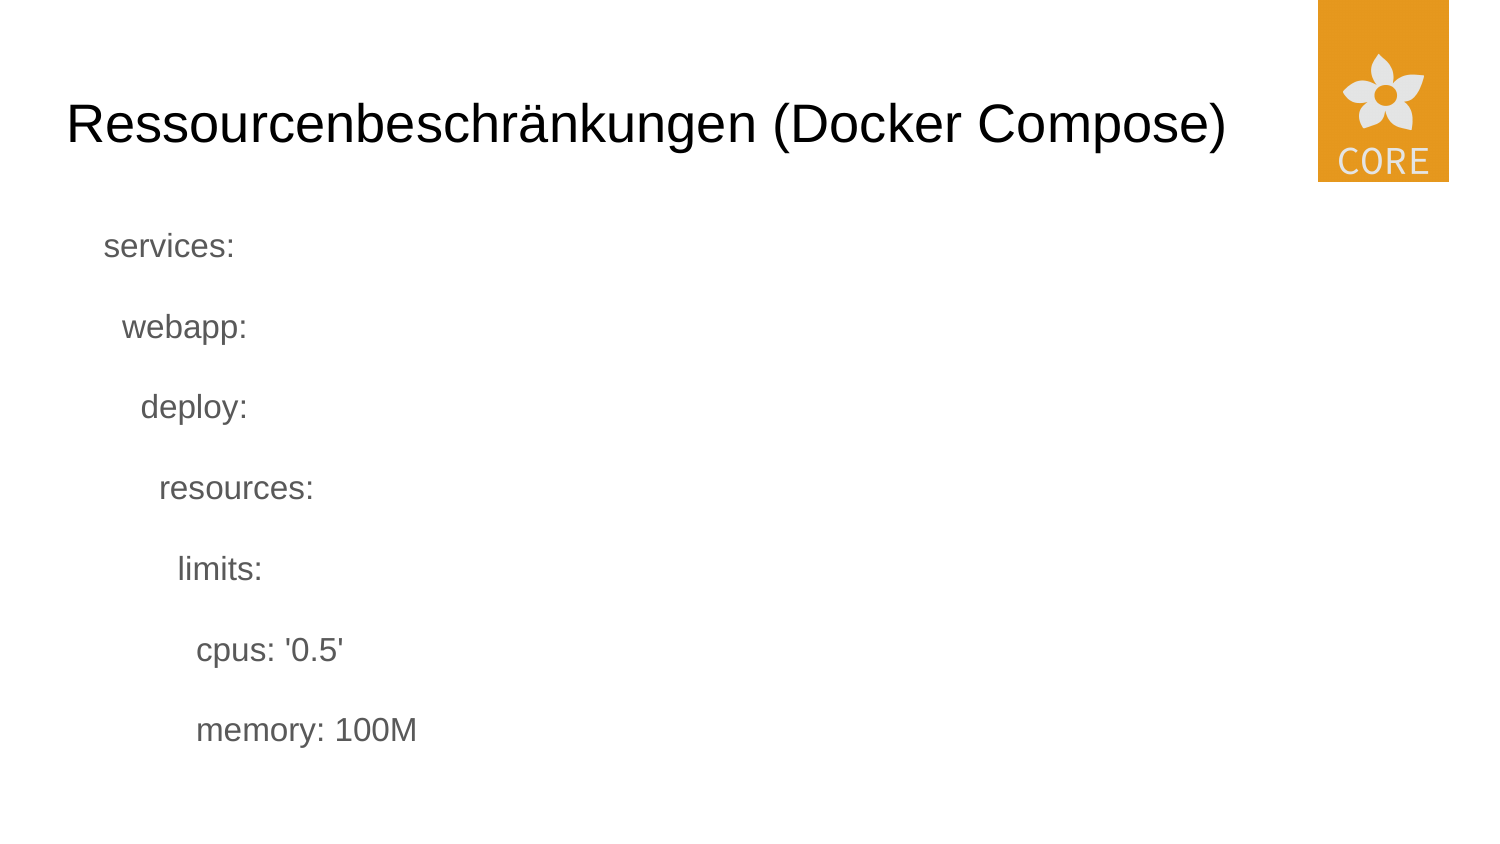

# Ressourcenbeschränkungen (Docker Compose)
services:
  webapp:
    deploy:
      resources:
        limits:
          cpus: '0.5'
          memory: 100M